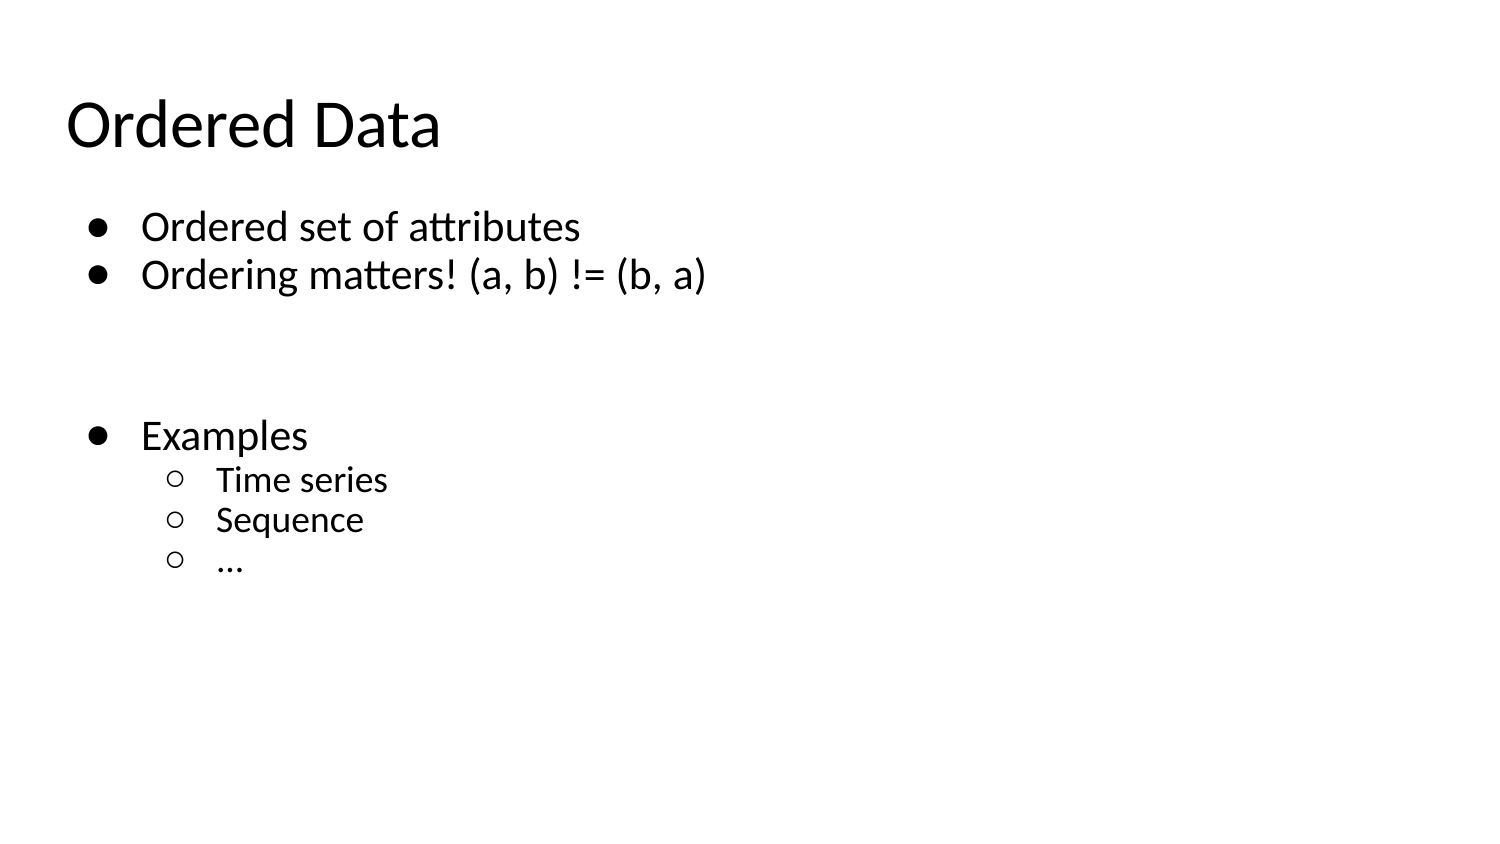

# Ordered Data
Ordered set of attributes
Ordering matters! (a, b) != (b, a)

Examples
Time series
Sequence
...